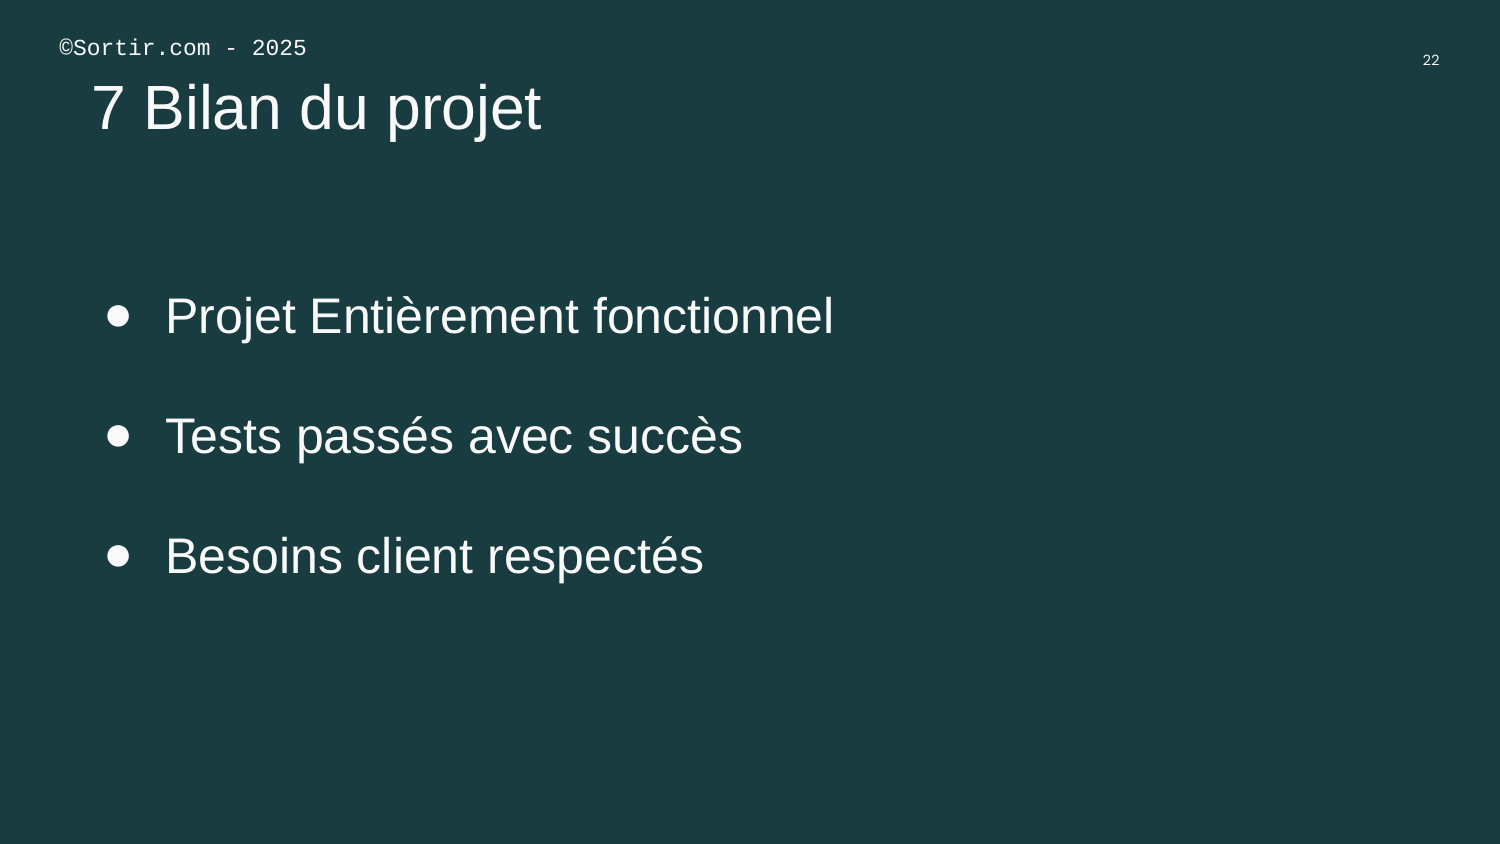

©Sortir.com - 2025

22
7 Bilan du projet
Projet Entièrement fonctionnel

Tests passés avec succès

Besoins client respectés